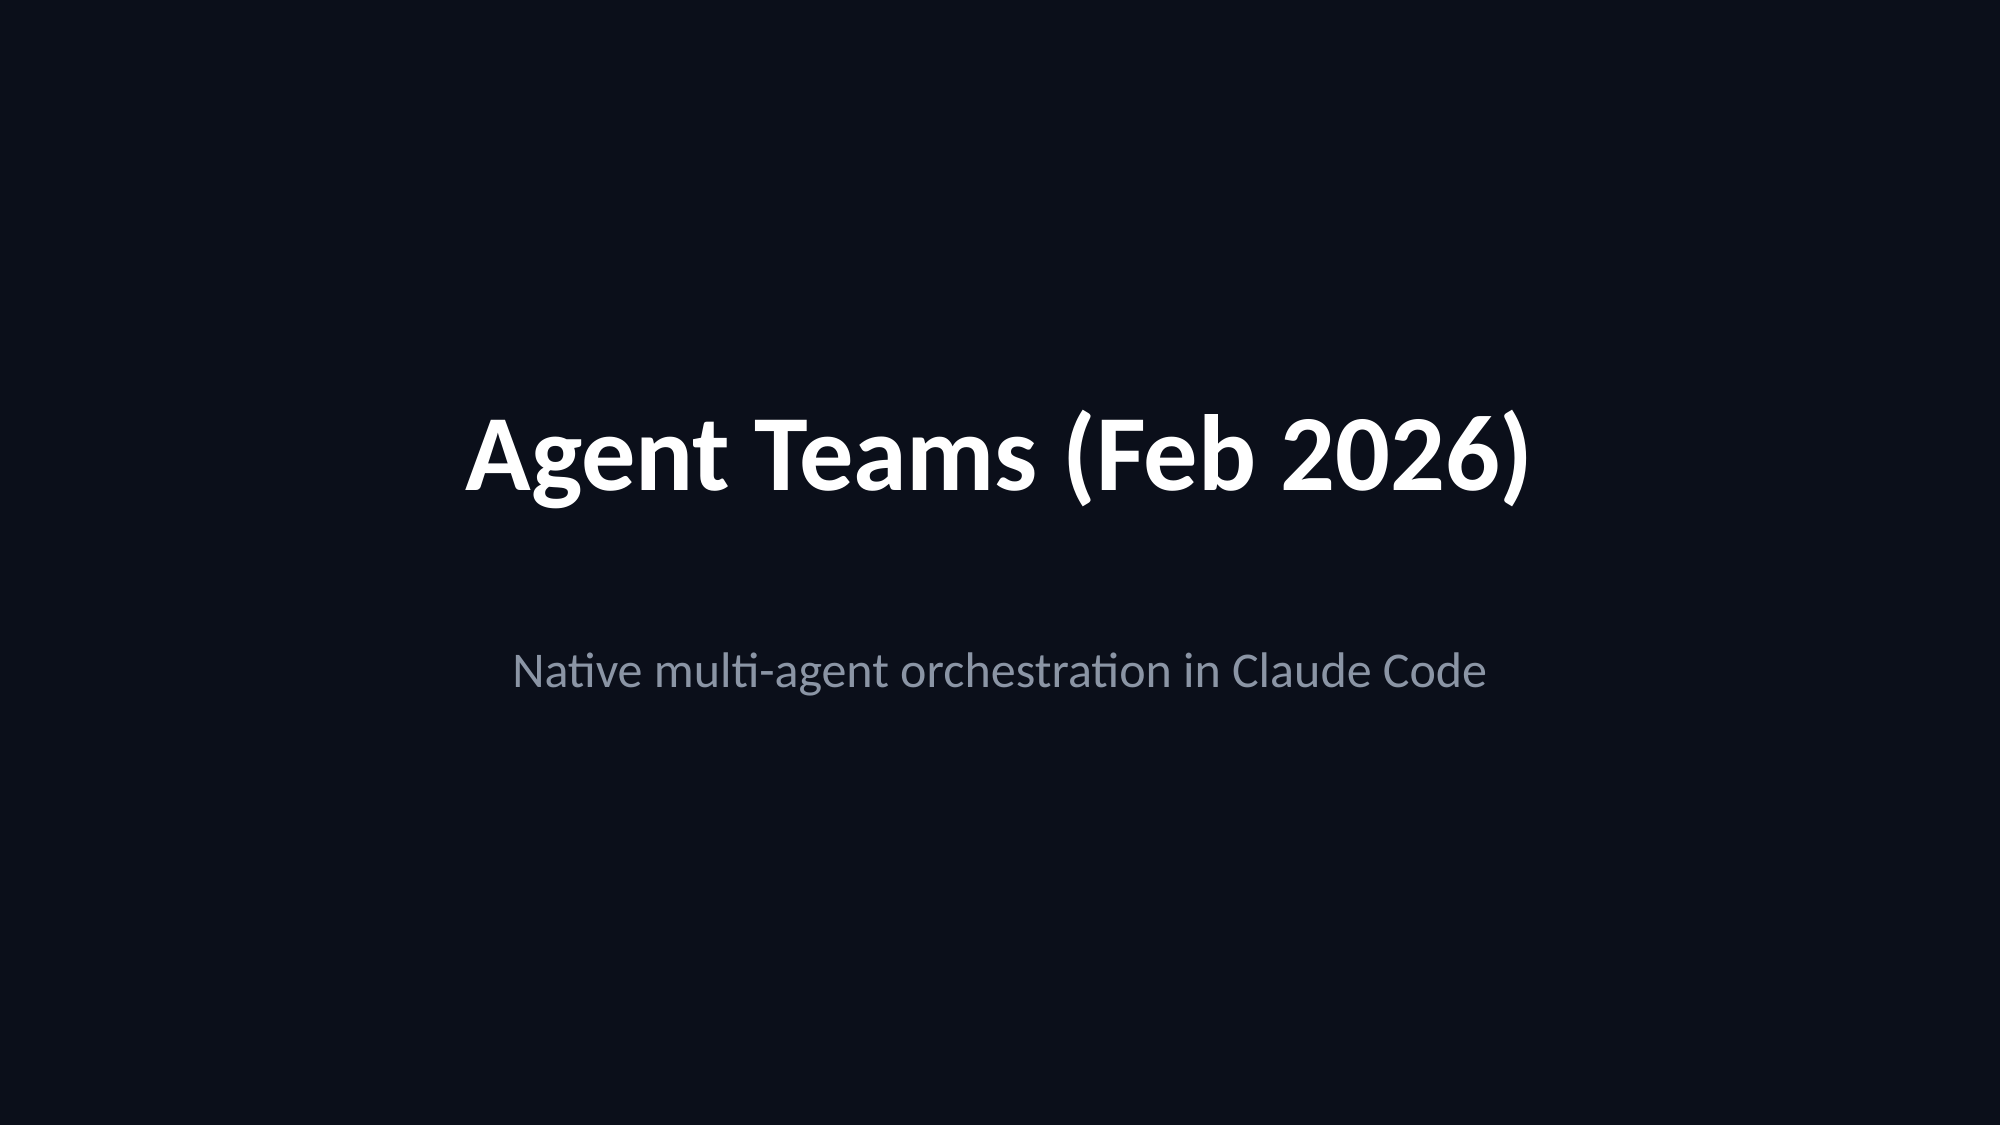

Agent Teams (Feb 2026)
Native multi-agent orchestration in Claude Code